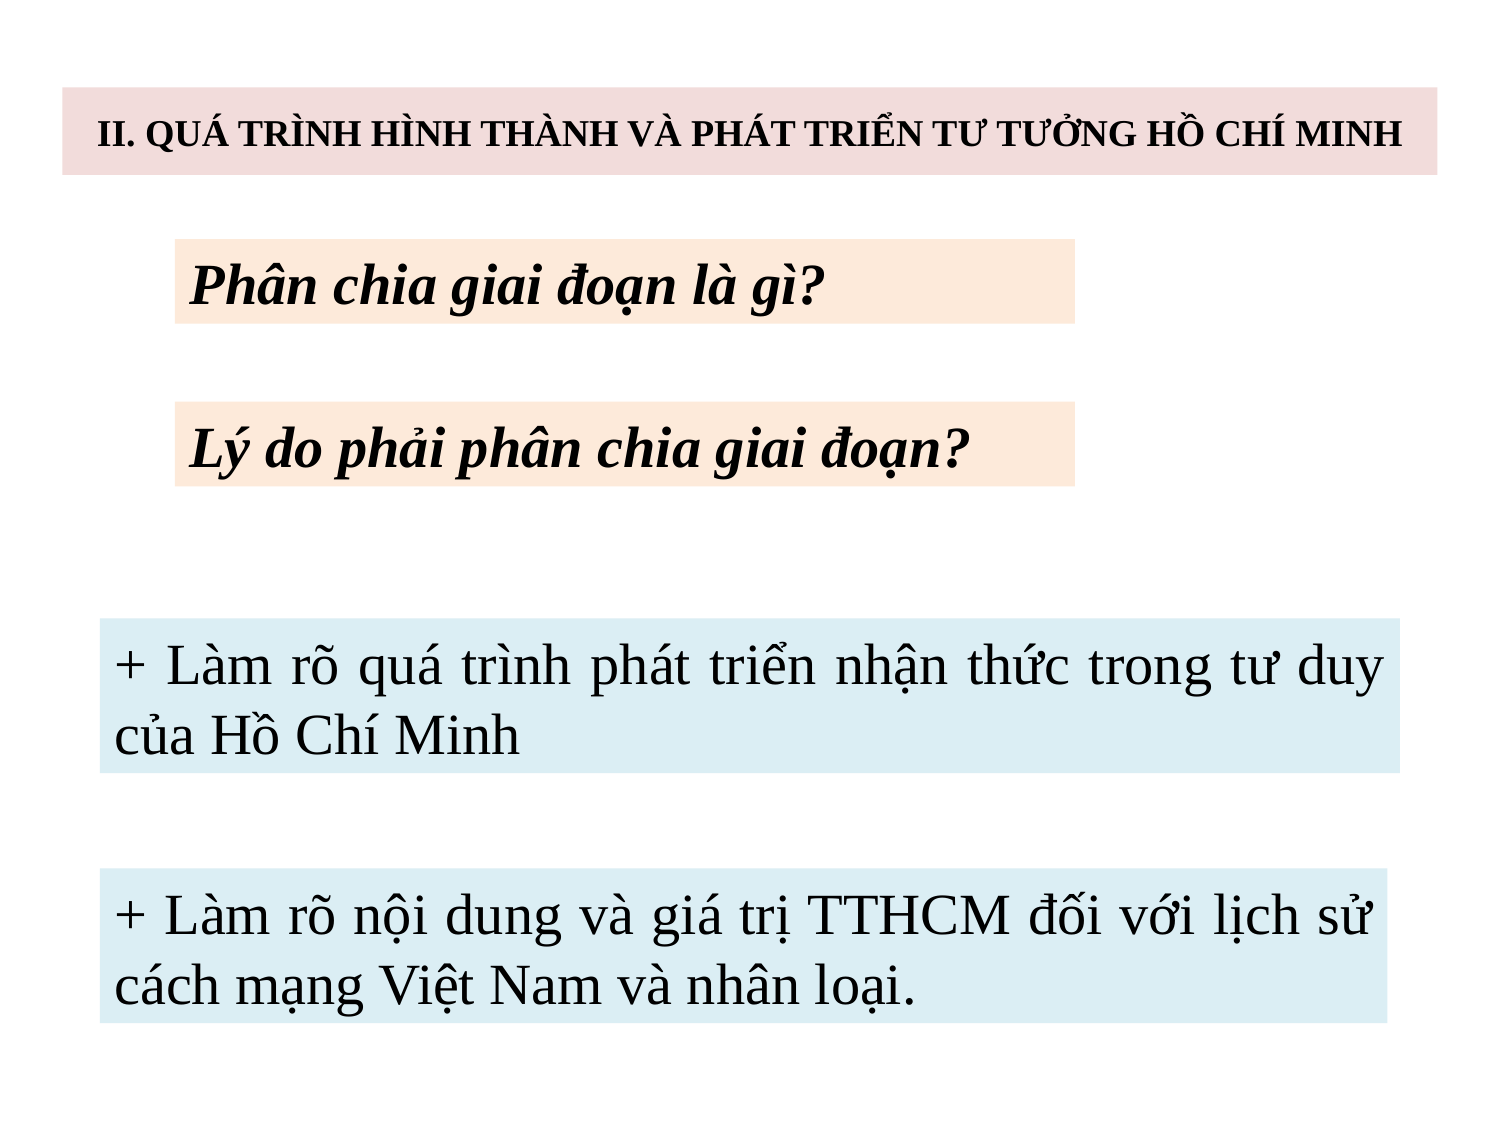

II. QUÁ TRÌNH HÌNH THÀNH VÀ PHÁT TRIỂN TƯ TƯỞNG HỒ CHÍ MINH
Phân chia giai đoạn là gì?
Lý do phải phân chia giai đoạn?
+ Làm rõ quá trình phát triển nhận thức trong tư duy của Hồ Chí Minh
+ Làm rõ nội dung và giá trị TTHCM đối với lịch sử cách mạng Việt Nam và nhân loại.